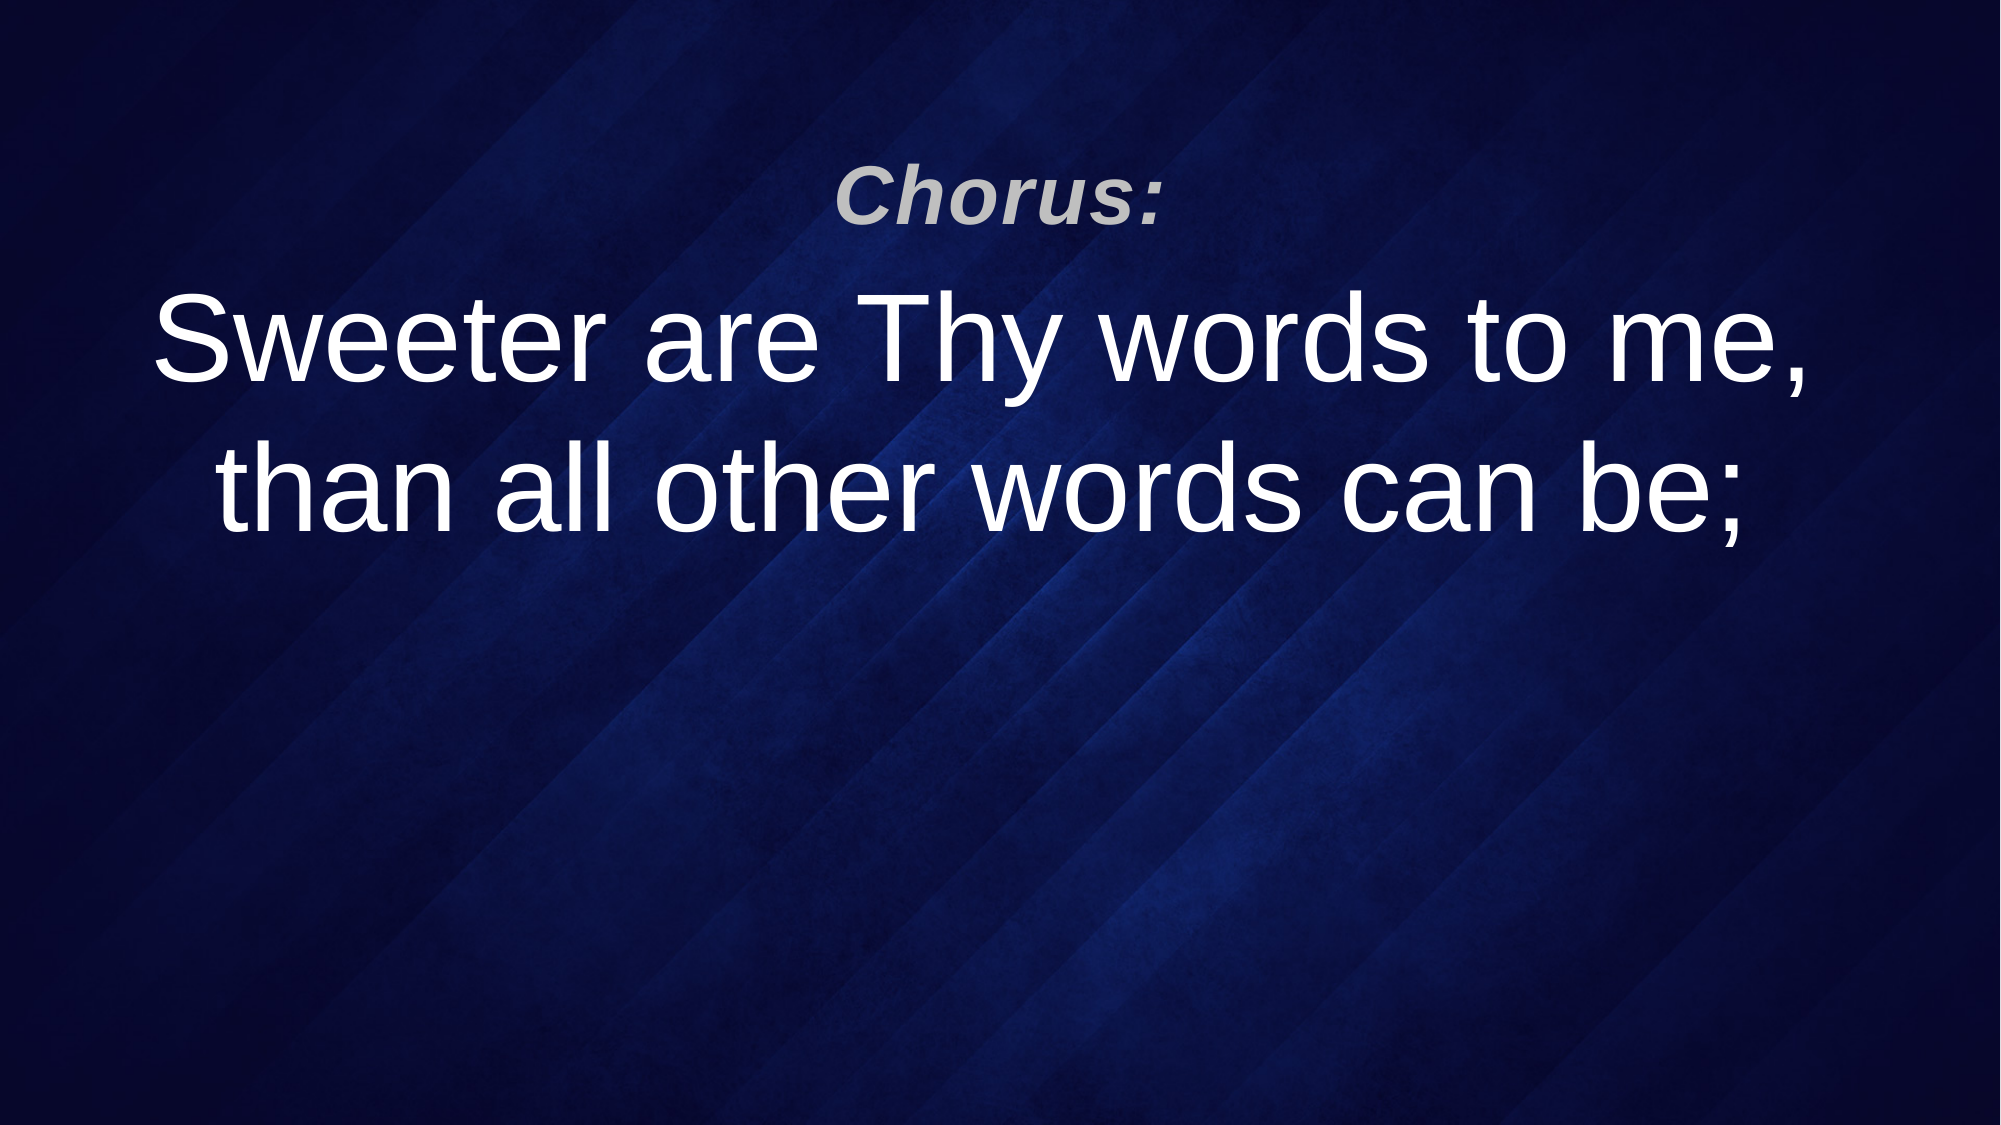

Chorus:
# Sweeter are Thy words to me, than all other words can be;